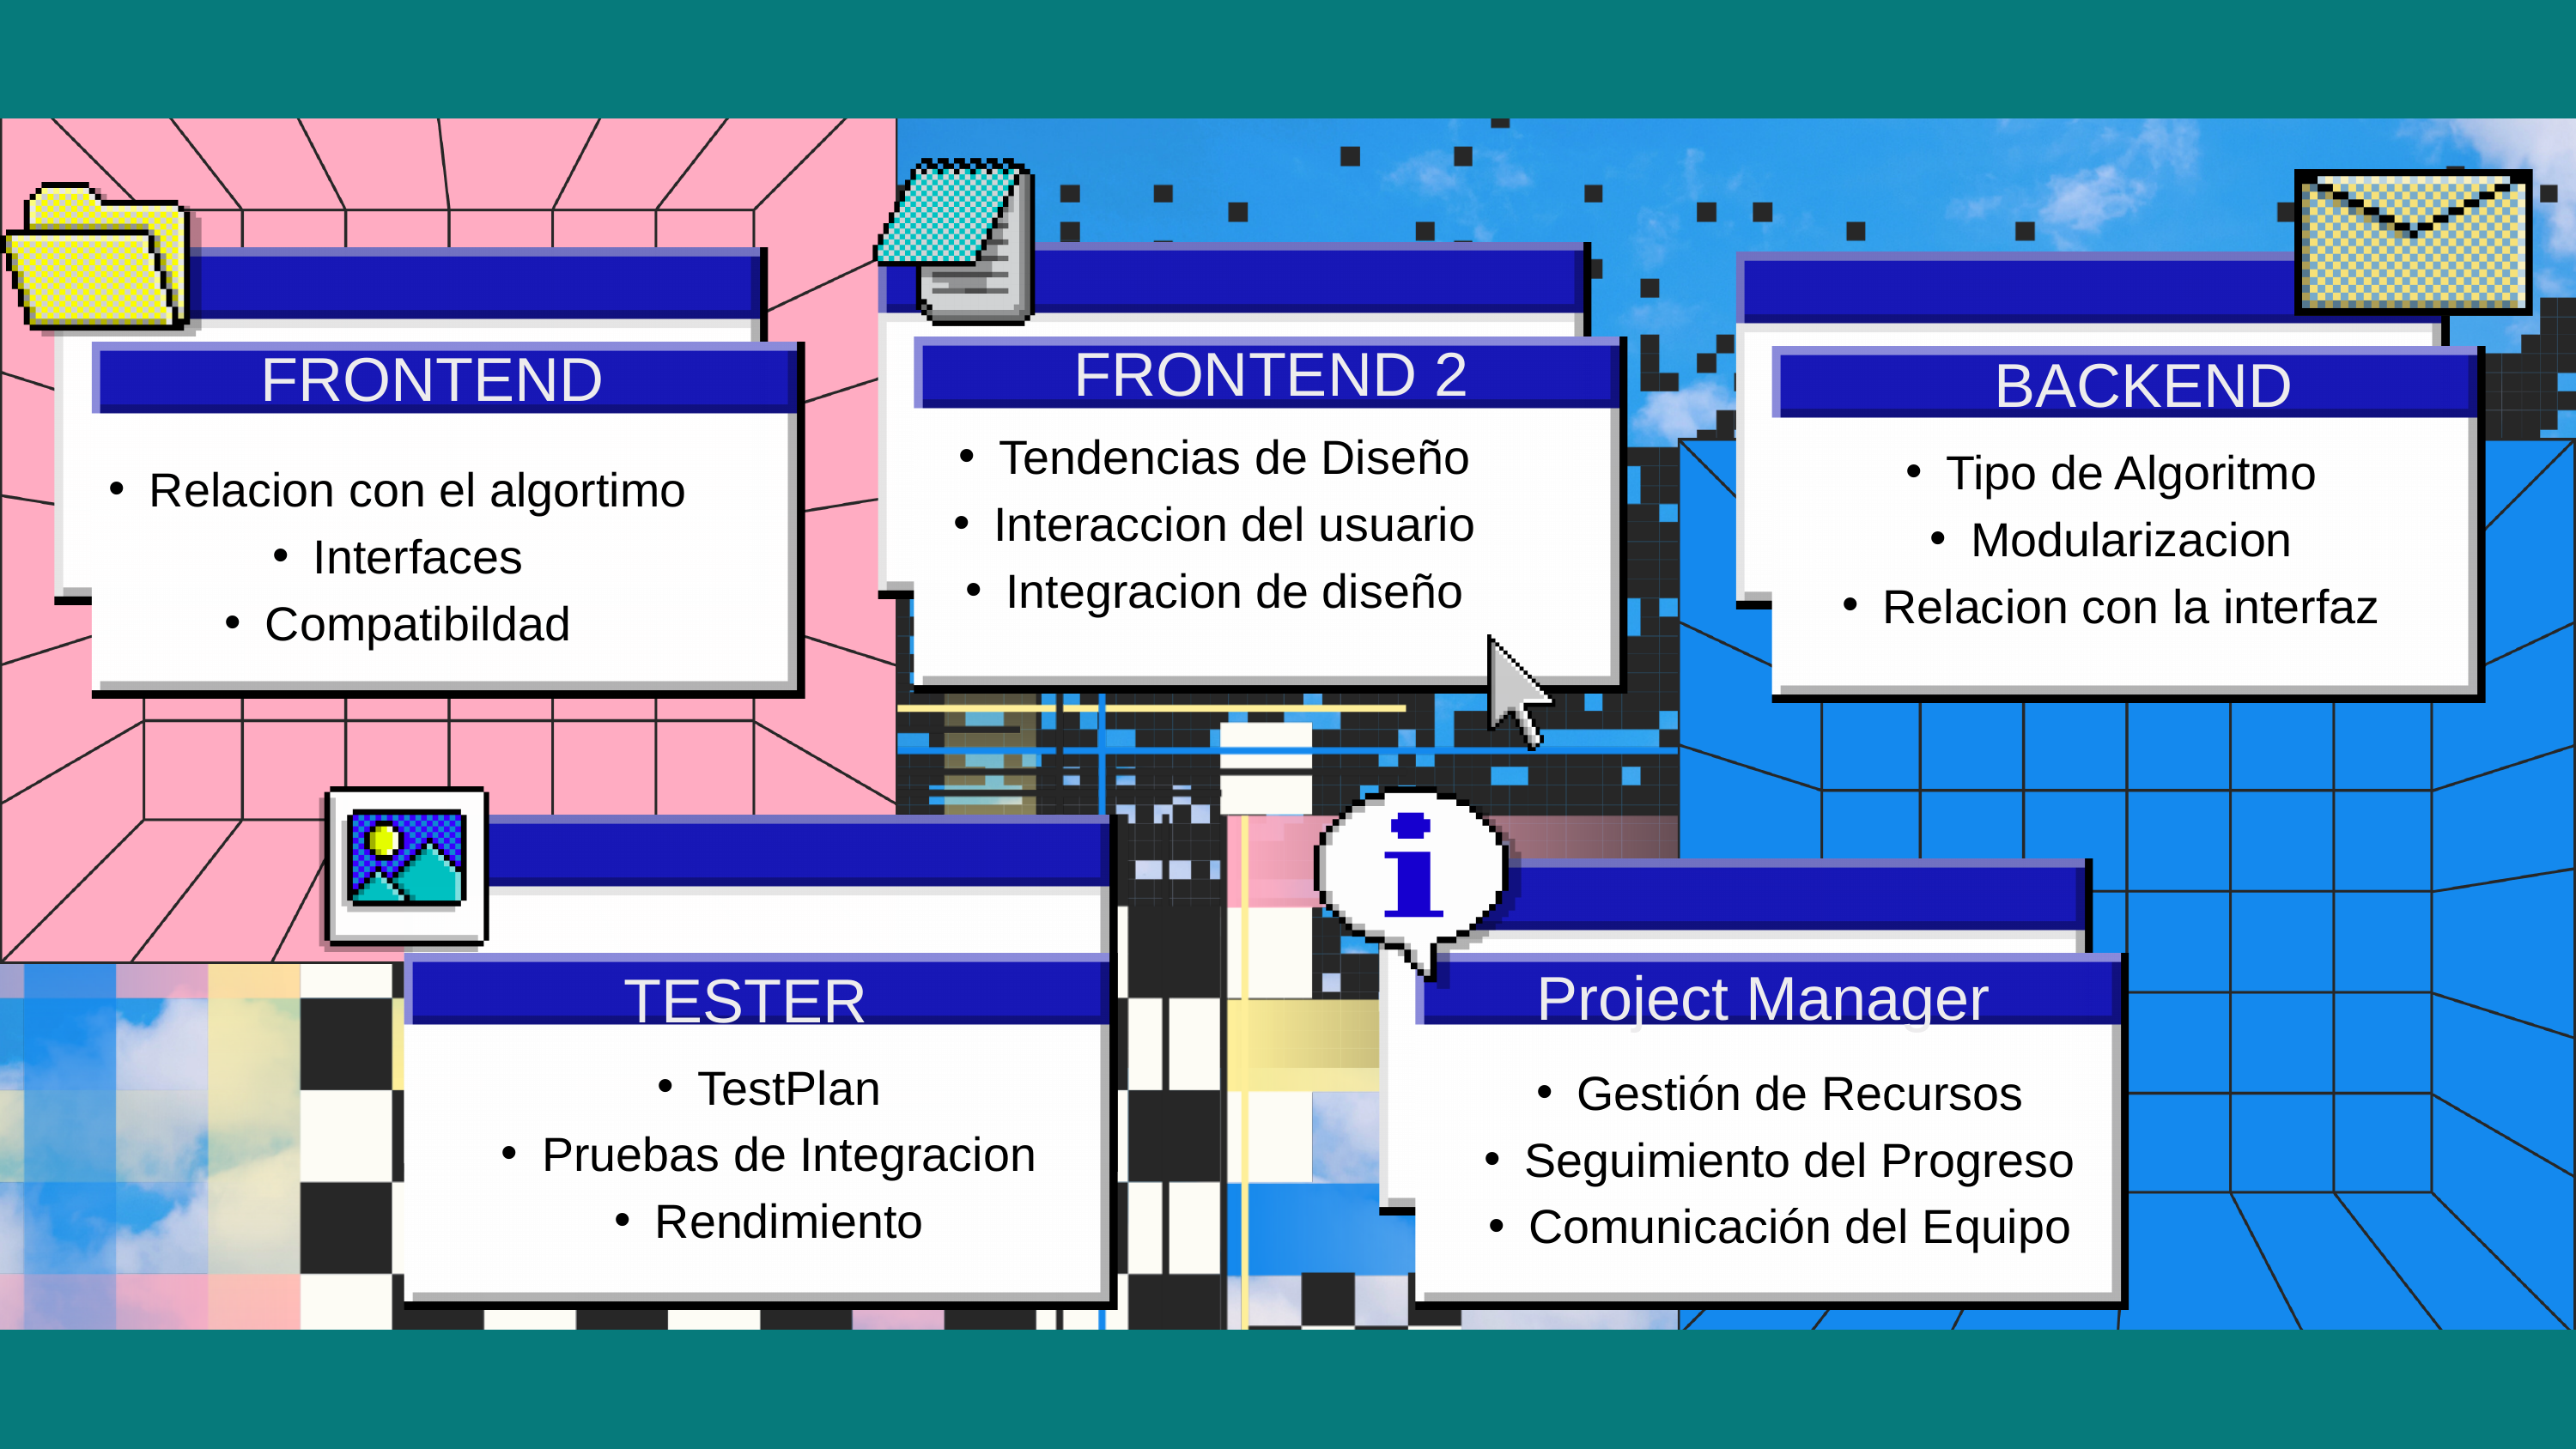

FRONTEND 2
FRONTEND
BACKEND

Tendencias de Diseño
Interaccion del usuario
Integracion de diseño
Tipo de Algoritmo
Modularizacion
Relacion con la interfaz

Relacion con el algortimo
Interfaces
Compatibildad

Project Manager
TESTER

TestPlan
Pruebas de Integracion
Rendimiento
Gestión de Recursos
Seguimiento del Progreso
Comunicación del Equipo